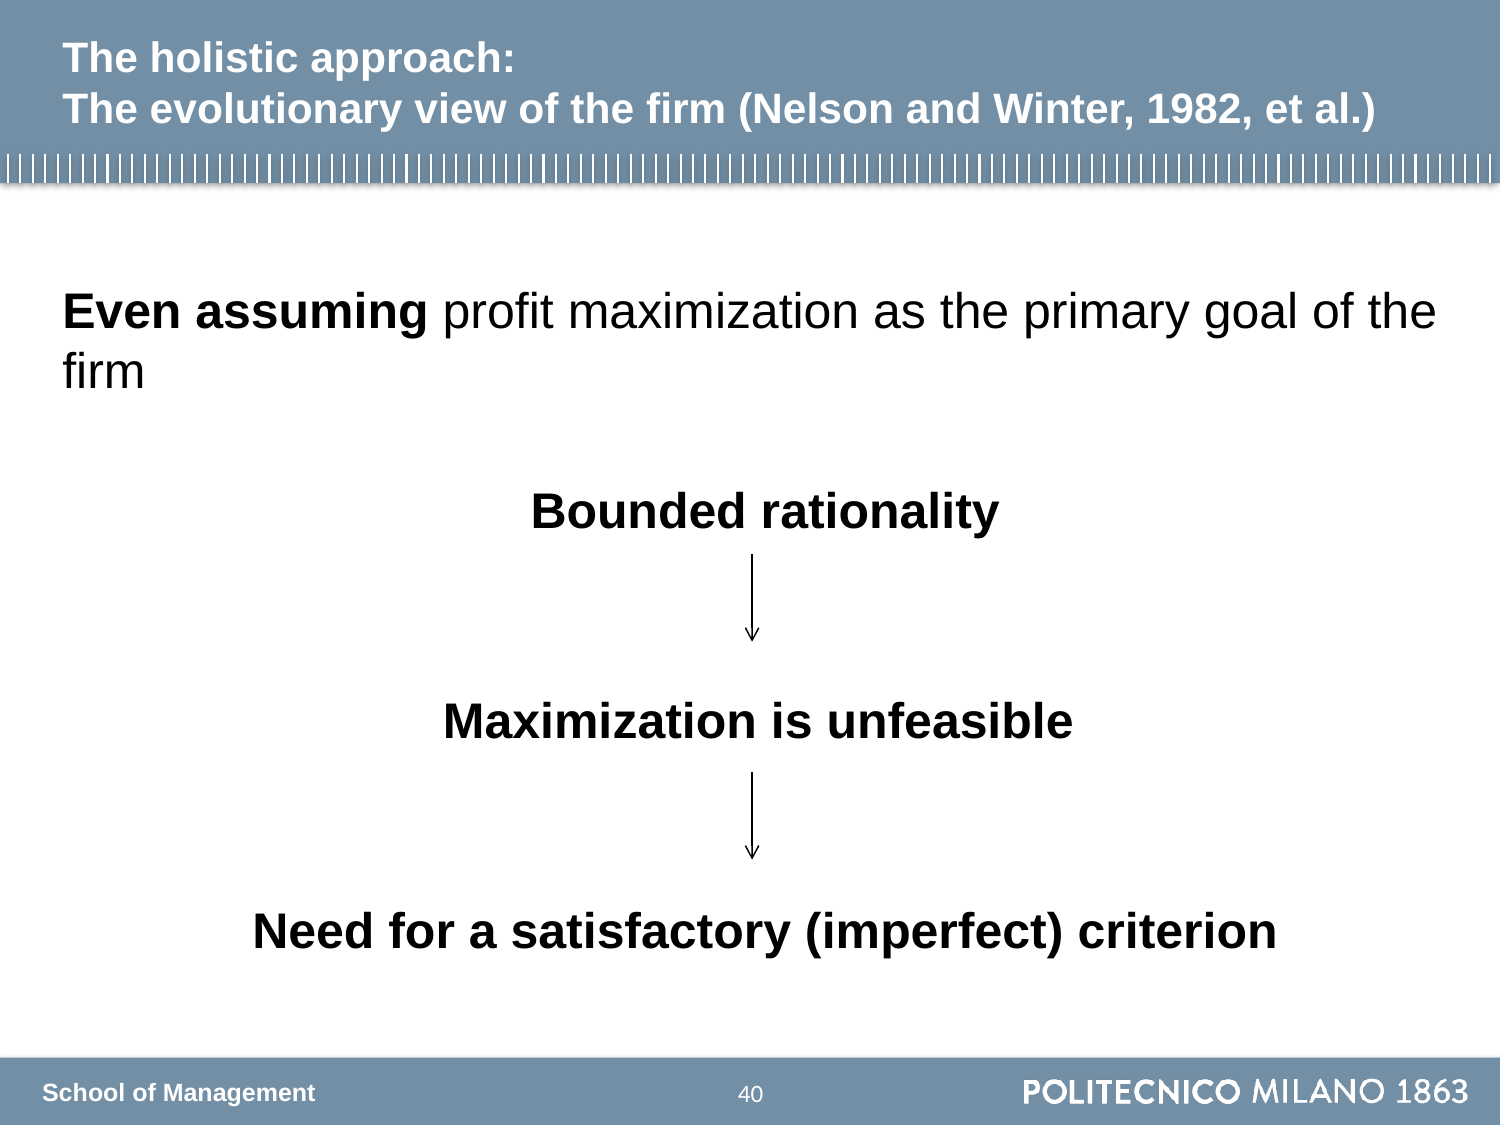

# The holistic approach: The evolutionary view of the firm (Nelson and Winter, 1982, et al.)

Even assuming profit maximization as the primary goal of the firm

Bounded rationality

Maximization is unfeasible

Need for a satisfactory (imperfect) criterion
40